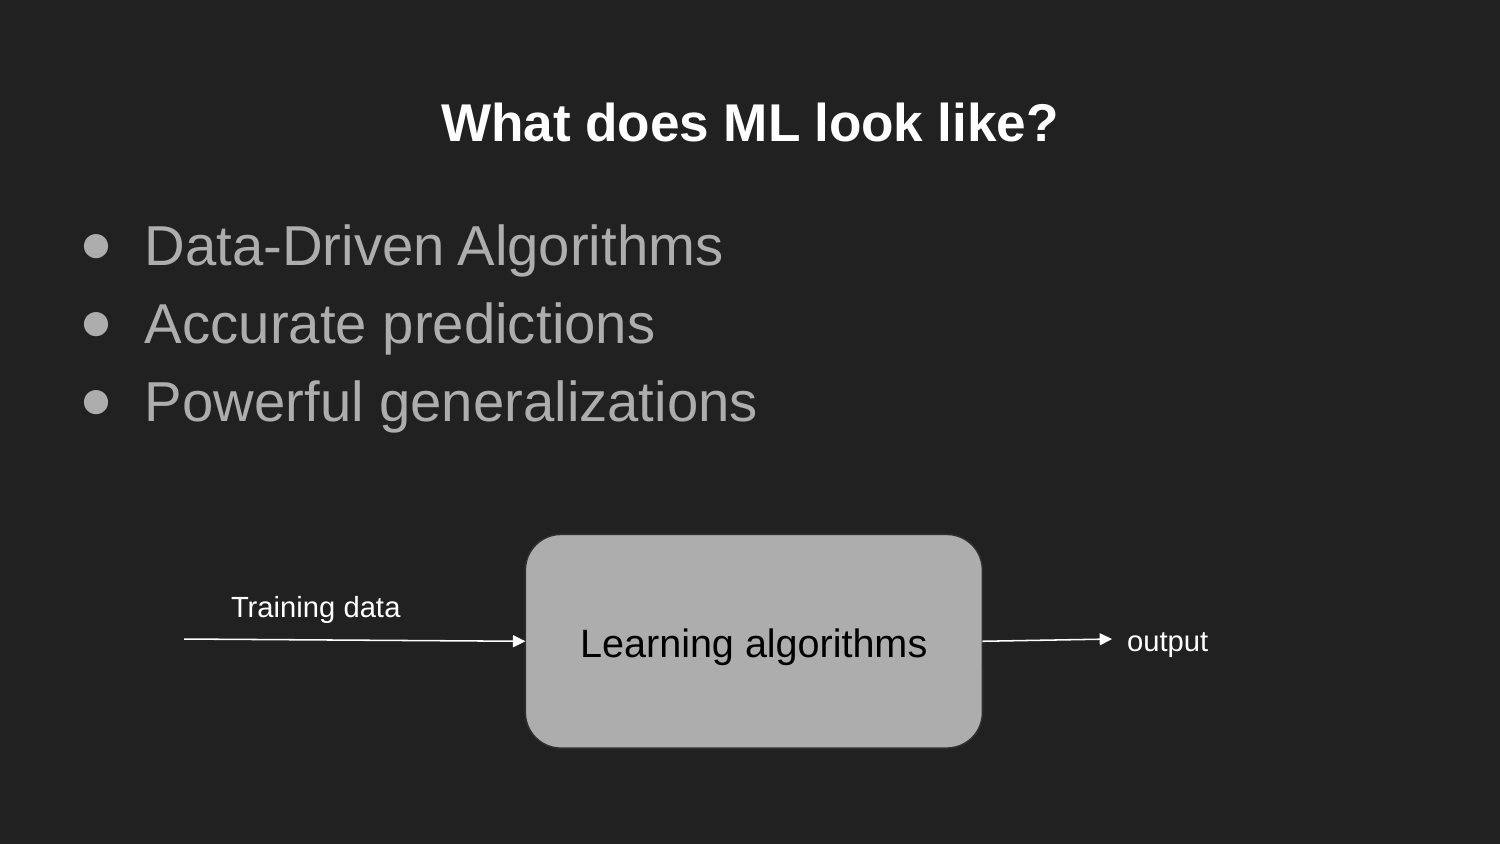

# What does ML look like?
Data-Driven Algorithms
Accurate predictions
Powerful generalizations
Learning algorithms
Training data
output